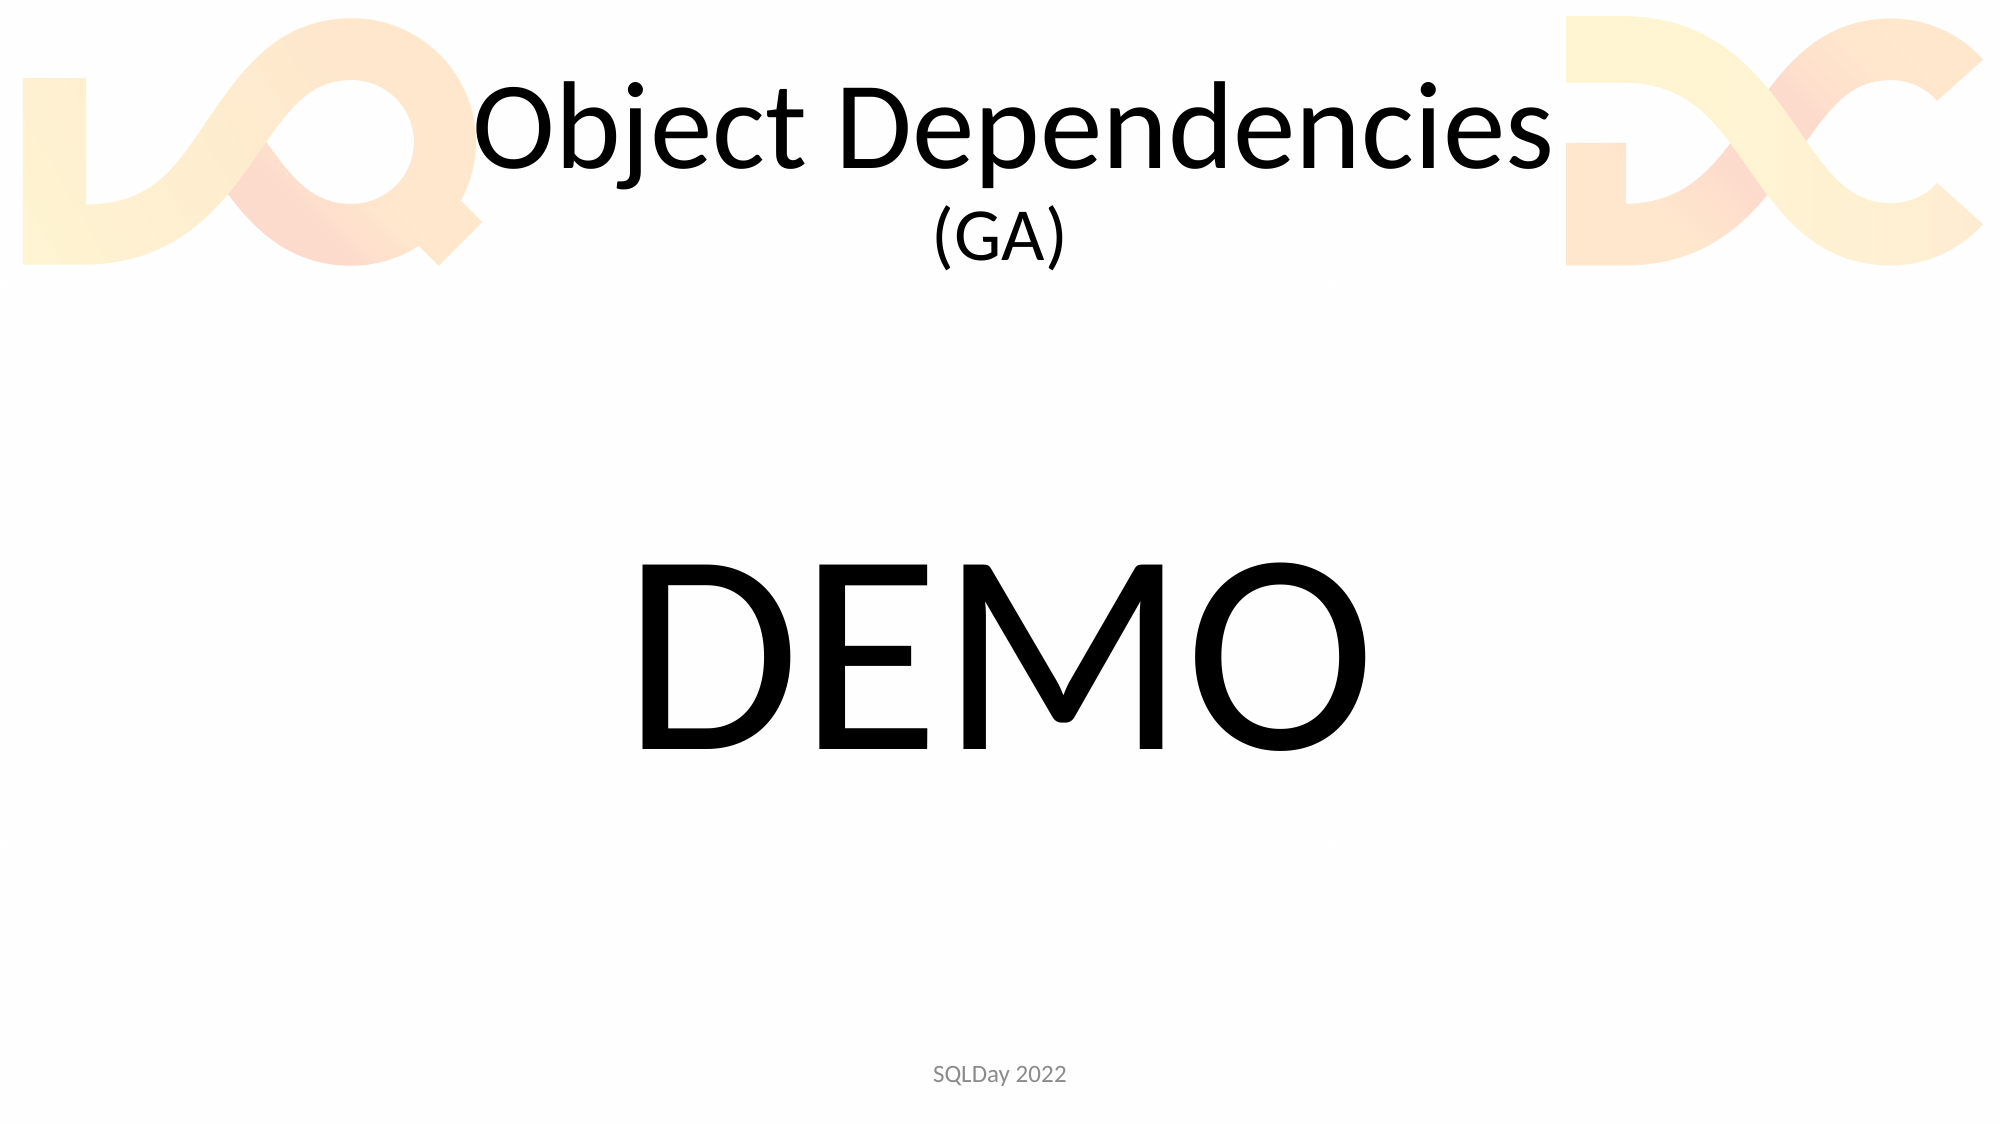

# Object Dependencies (GA)
DEMO
SQLDay 2022